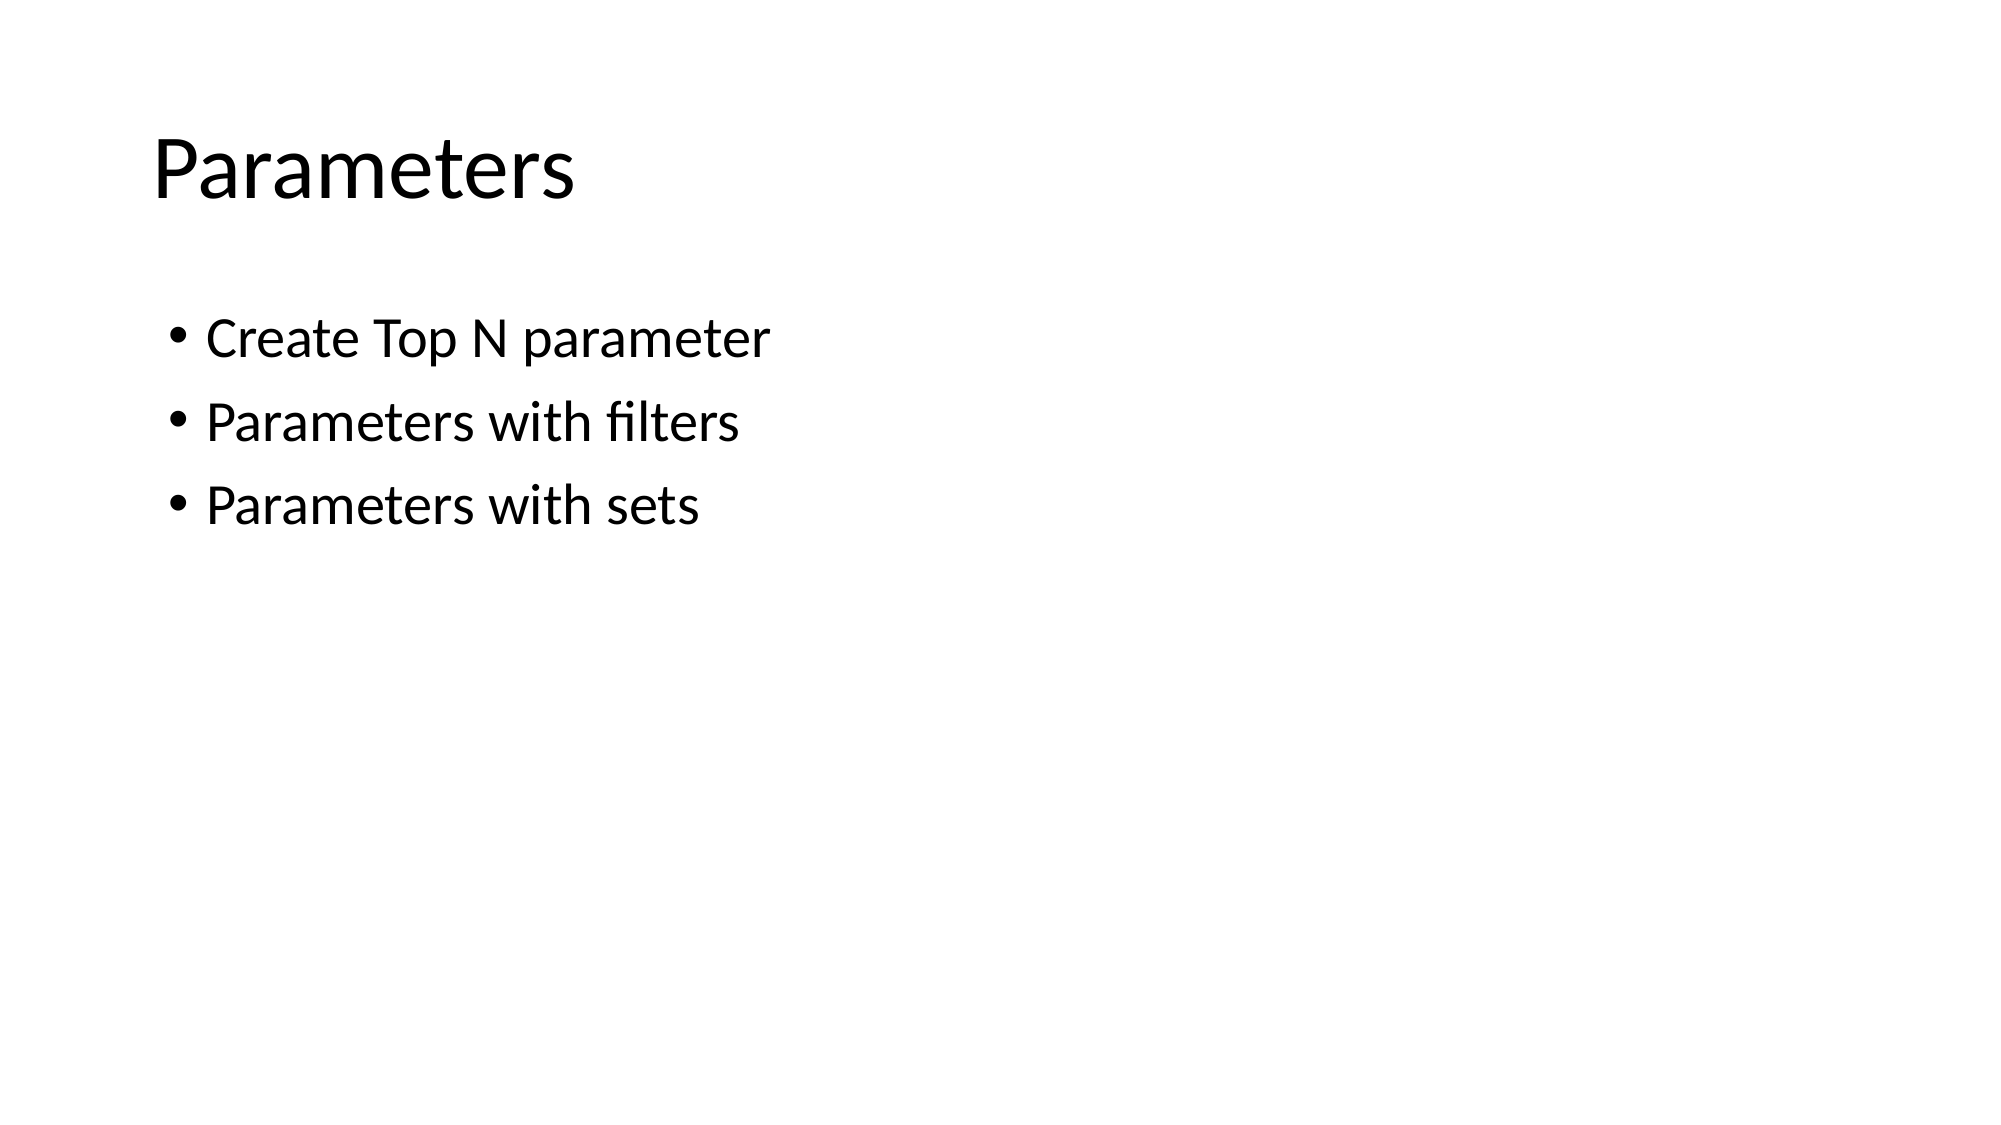

# Parameters
Create Top N parameter
Parameters with filters
Parameters with sets